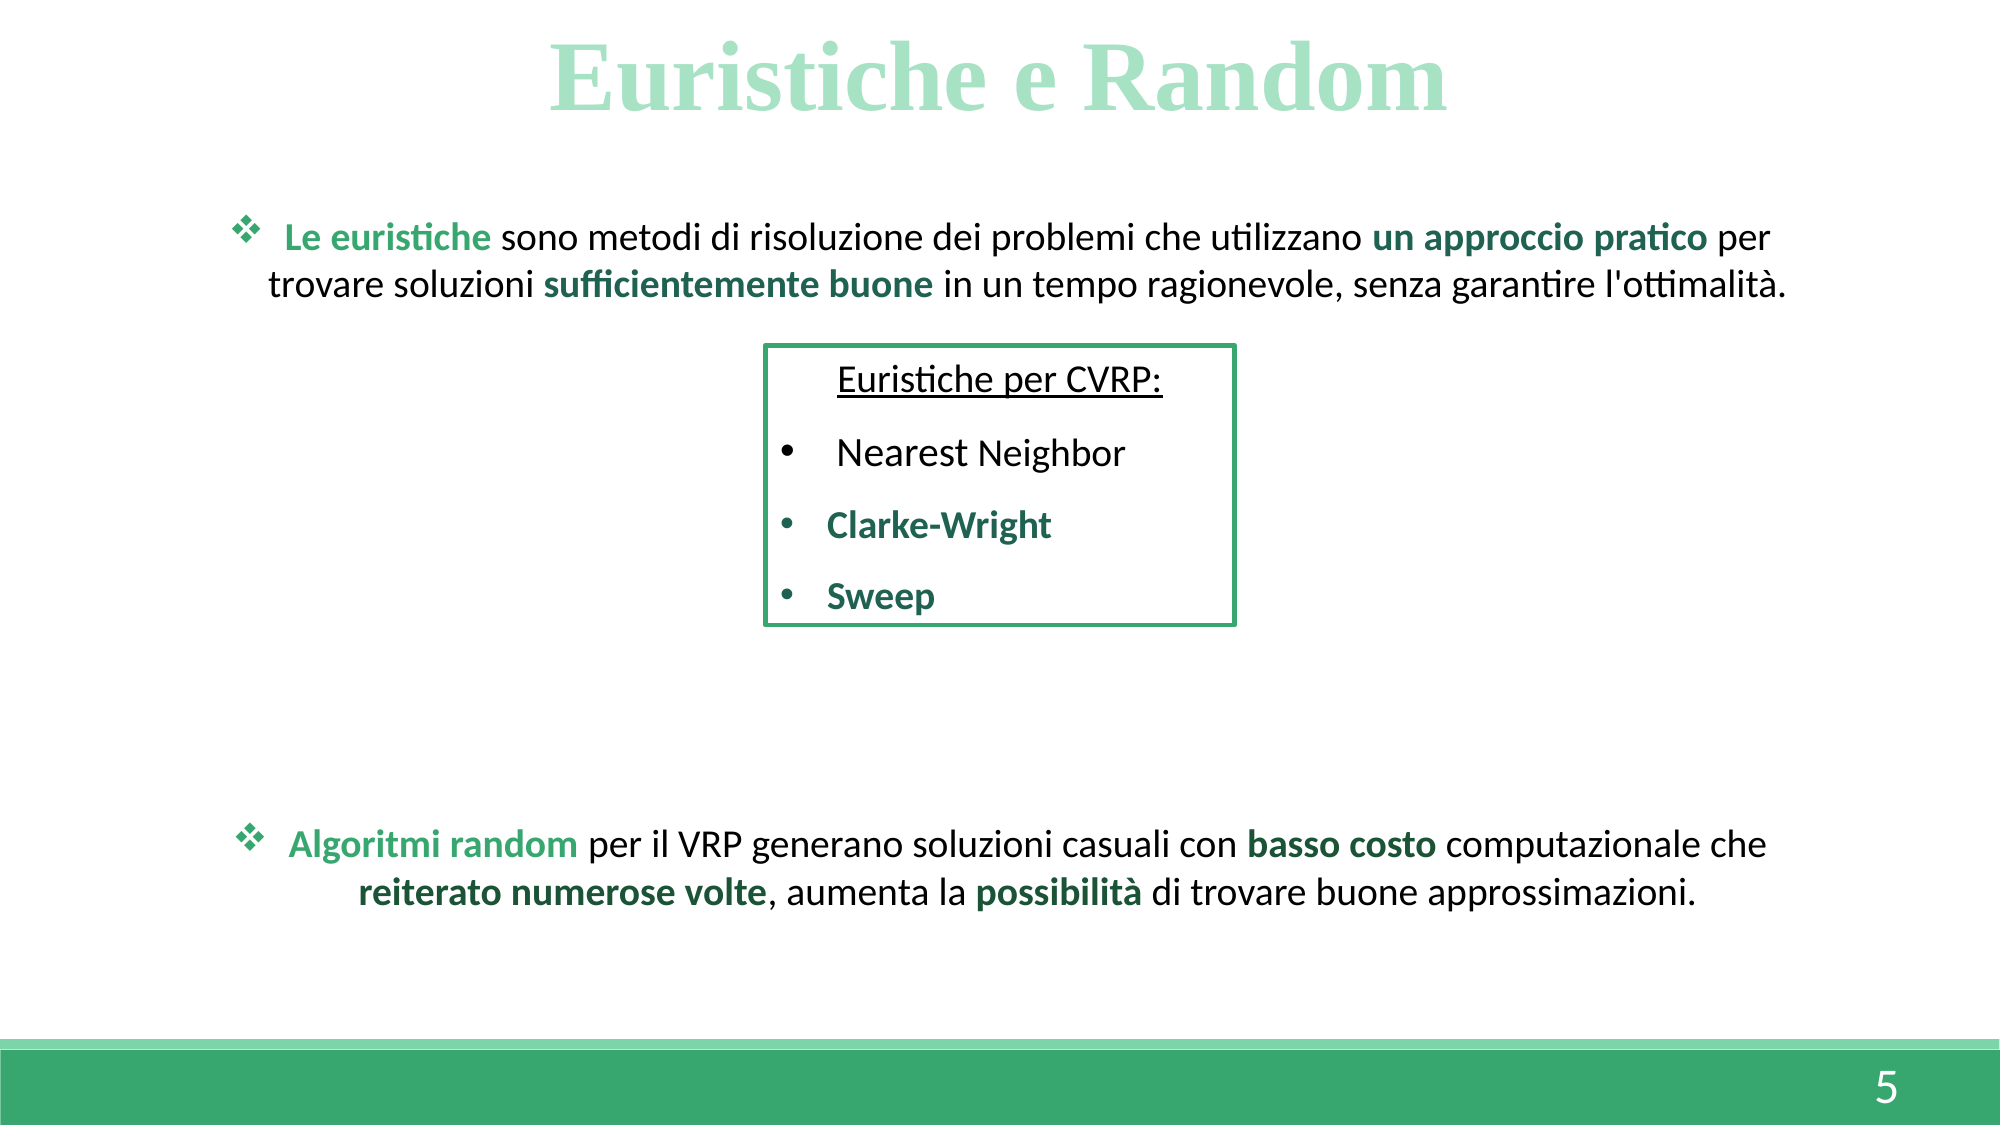

Euristiche e Random
Le euristiche sono metodi di risoluzione dei problemi che utilizzano un approccio pratico per trovare soluzioni sufficientemente buone in un tempo ragionevole, senza garantire l'ottimalità.
Euristiche per CVRP:
Nearest Neighbor
Clarke-Wright
Sweep
Algoritmi random per il VRP generano soluzioni casuali con basso costo computazionale che reiterato numerose volte, aumenta la possibilità di trovare buone approssimazioni.
5